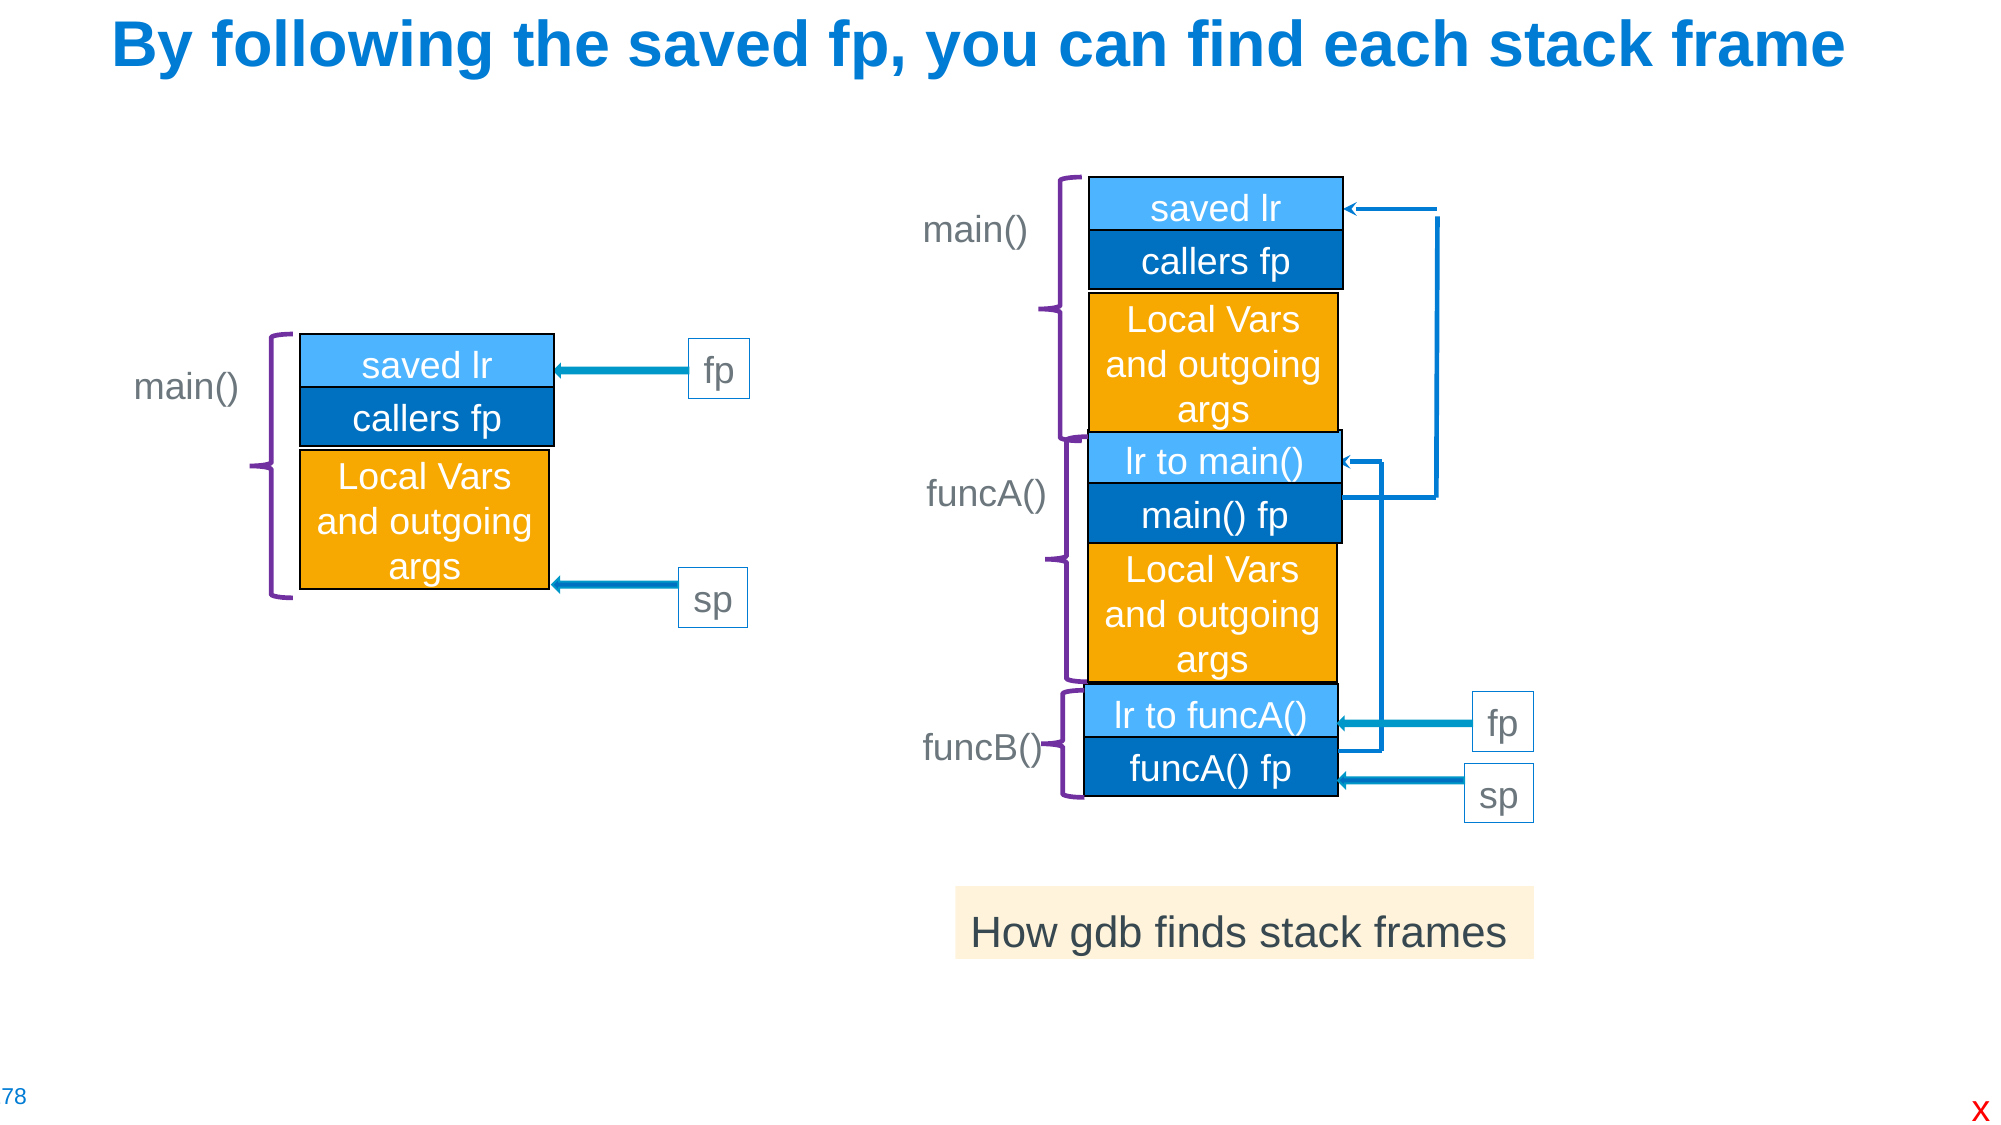

# By following the saved fp, you can find each stack frame

saved lr
main()
lr to main()

funcA()
main() fp
callers fp
Local Vars and outgoing args

saved lr
fp

sp

main()
callers fp
Local Vars and outgoing args
lr to funcA()

funcB()
funcA() fp
Local Vars and outgoing args
fp

sp

How gdb finds stack frames
x